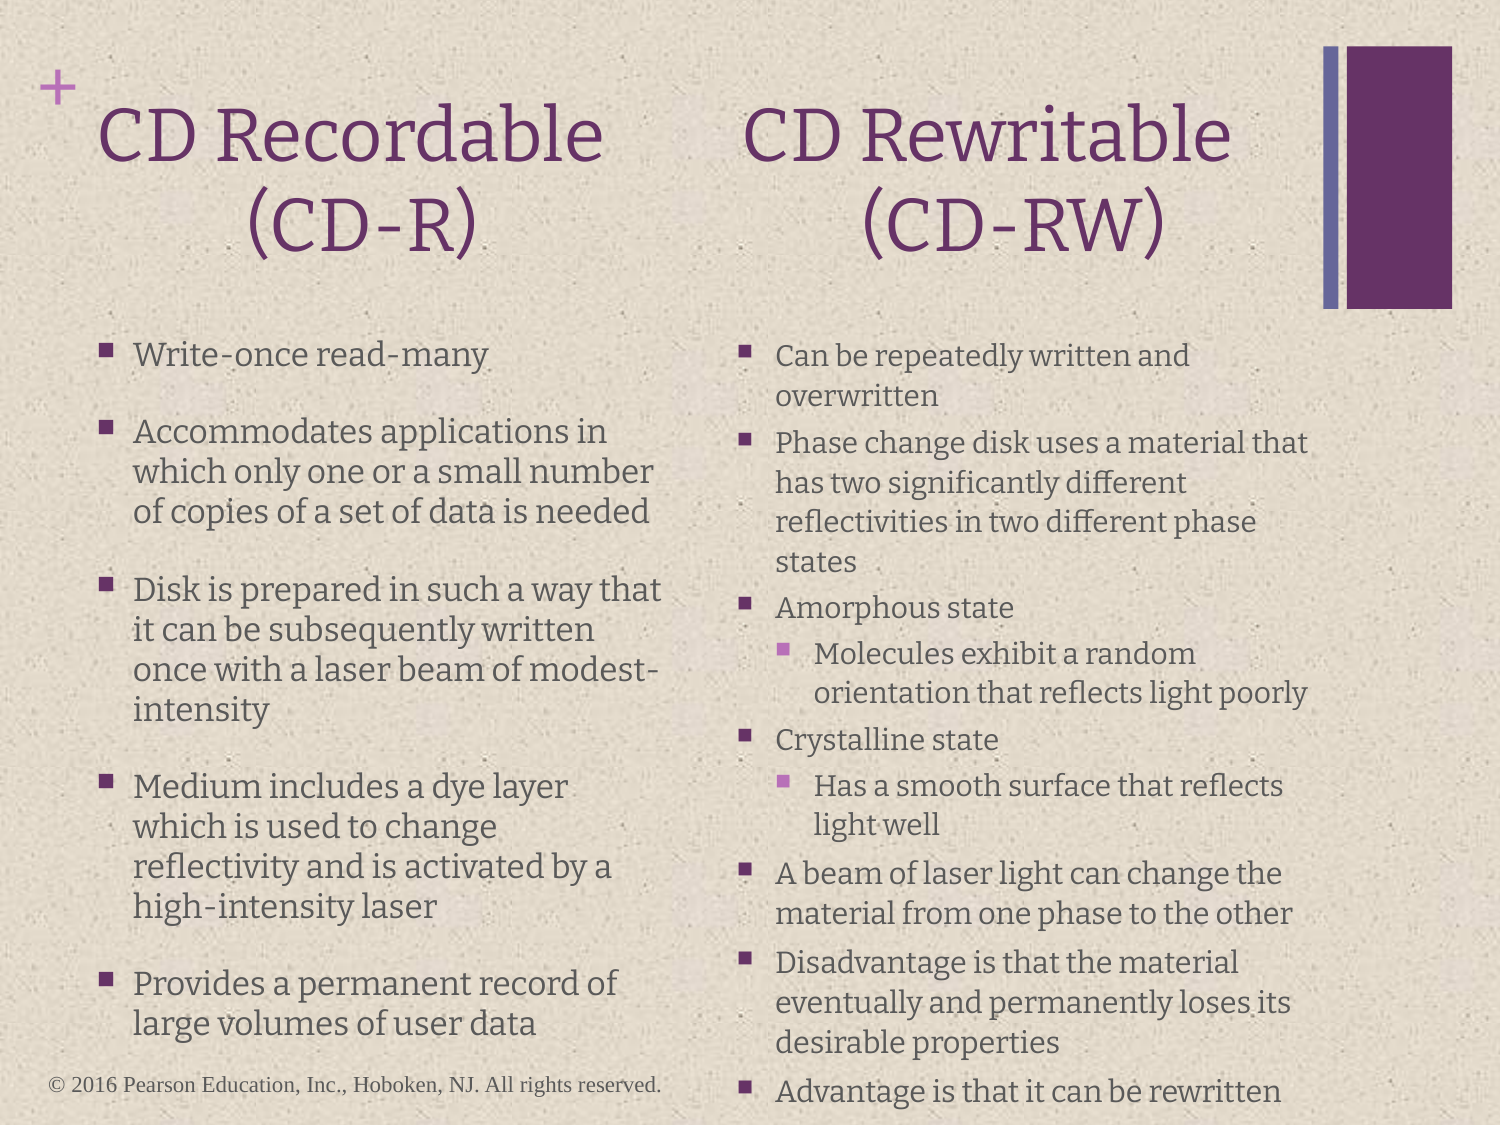

# CD Recordable	   CD Rewritable (CD-R)			 (CD-RW)
Write-once read-many
Accommodates applications in which only one or a small number of copies of a set of data is needed
Disk is prepared in such a way that it can be subsequently written once with a laser beam of modest-intensity
Medium includes a dye layer which is used to change reflectivity and is activated by a high-intensity laser
Provides a permanent record of large volumes of user data

Can be repeatedly written and overwritten
Phase change disk uses a material that has two significantly different reflectivities in two different phase states
Amorphous state
Molecules exhibit a random orientation that reflects light poorly
Crystalline state
Has a smooth surface that reflects light well
A beam of laser light can change the material from one phase to the other
Disadvantage is that the material eventually and permanently loses its desirable properties
Advantage is that it can be rewritten

© 2016 Pearson Education, Inc., Hoboken, NJ. All rights reserved.